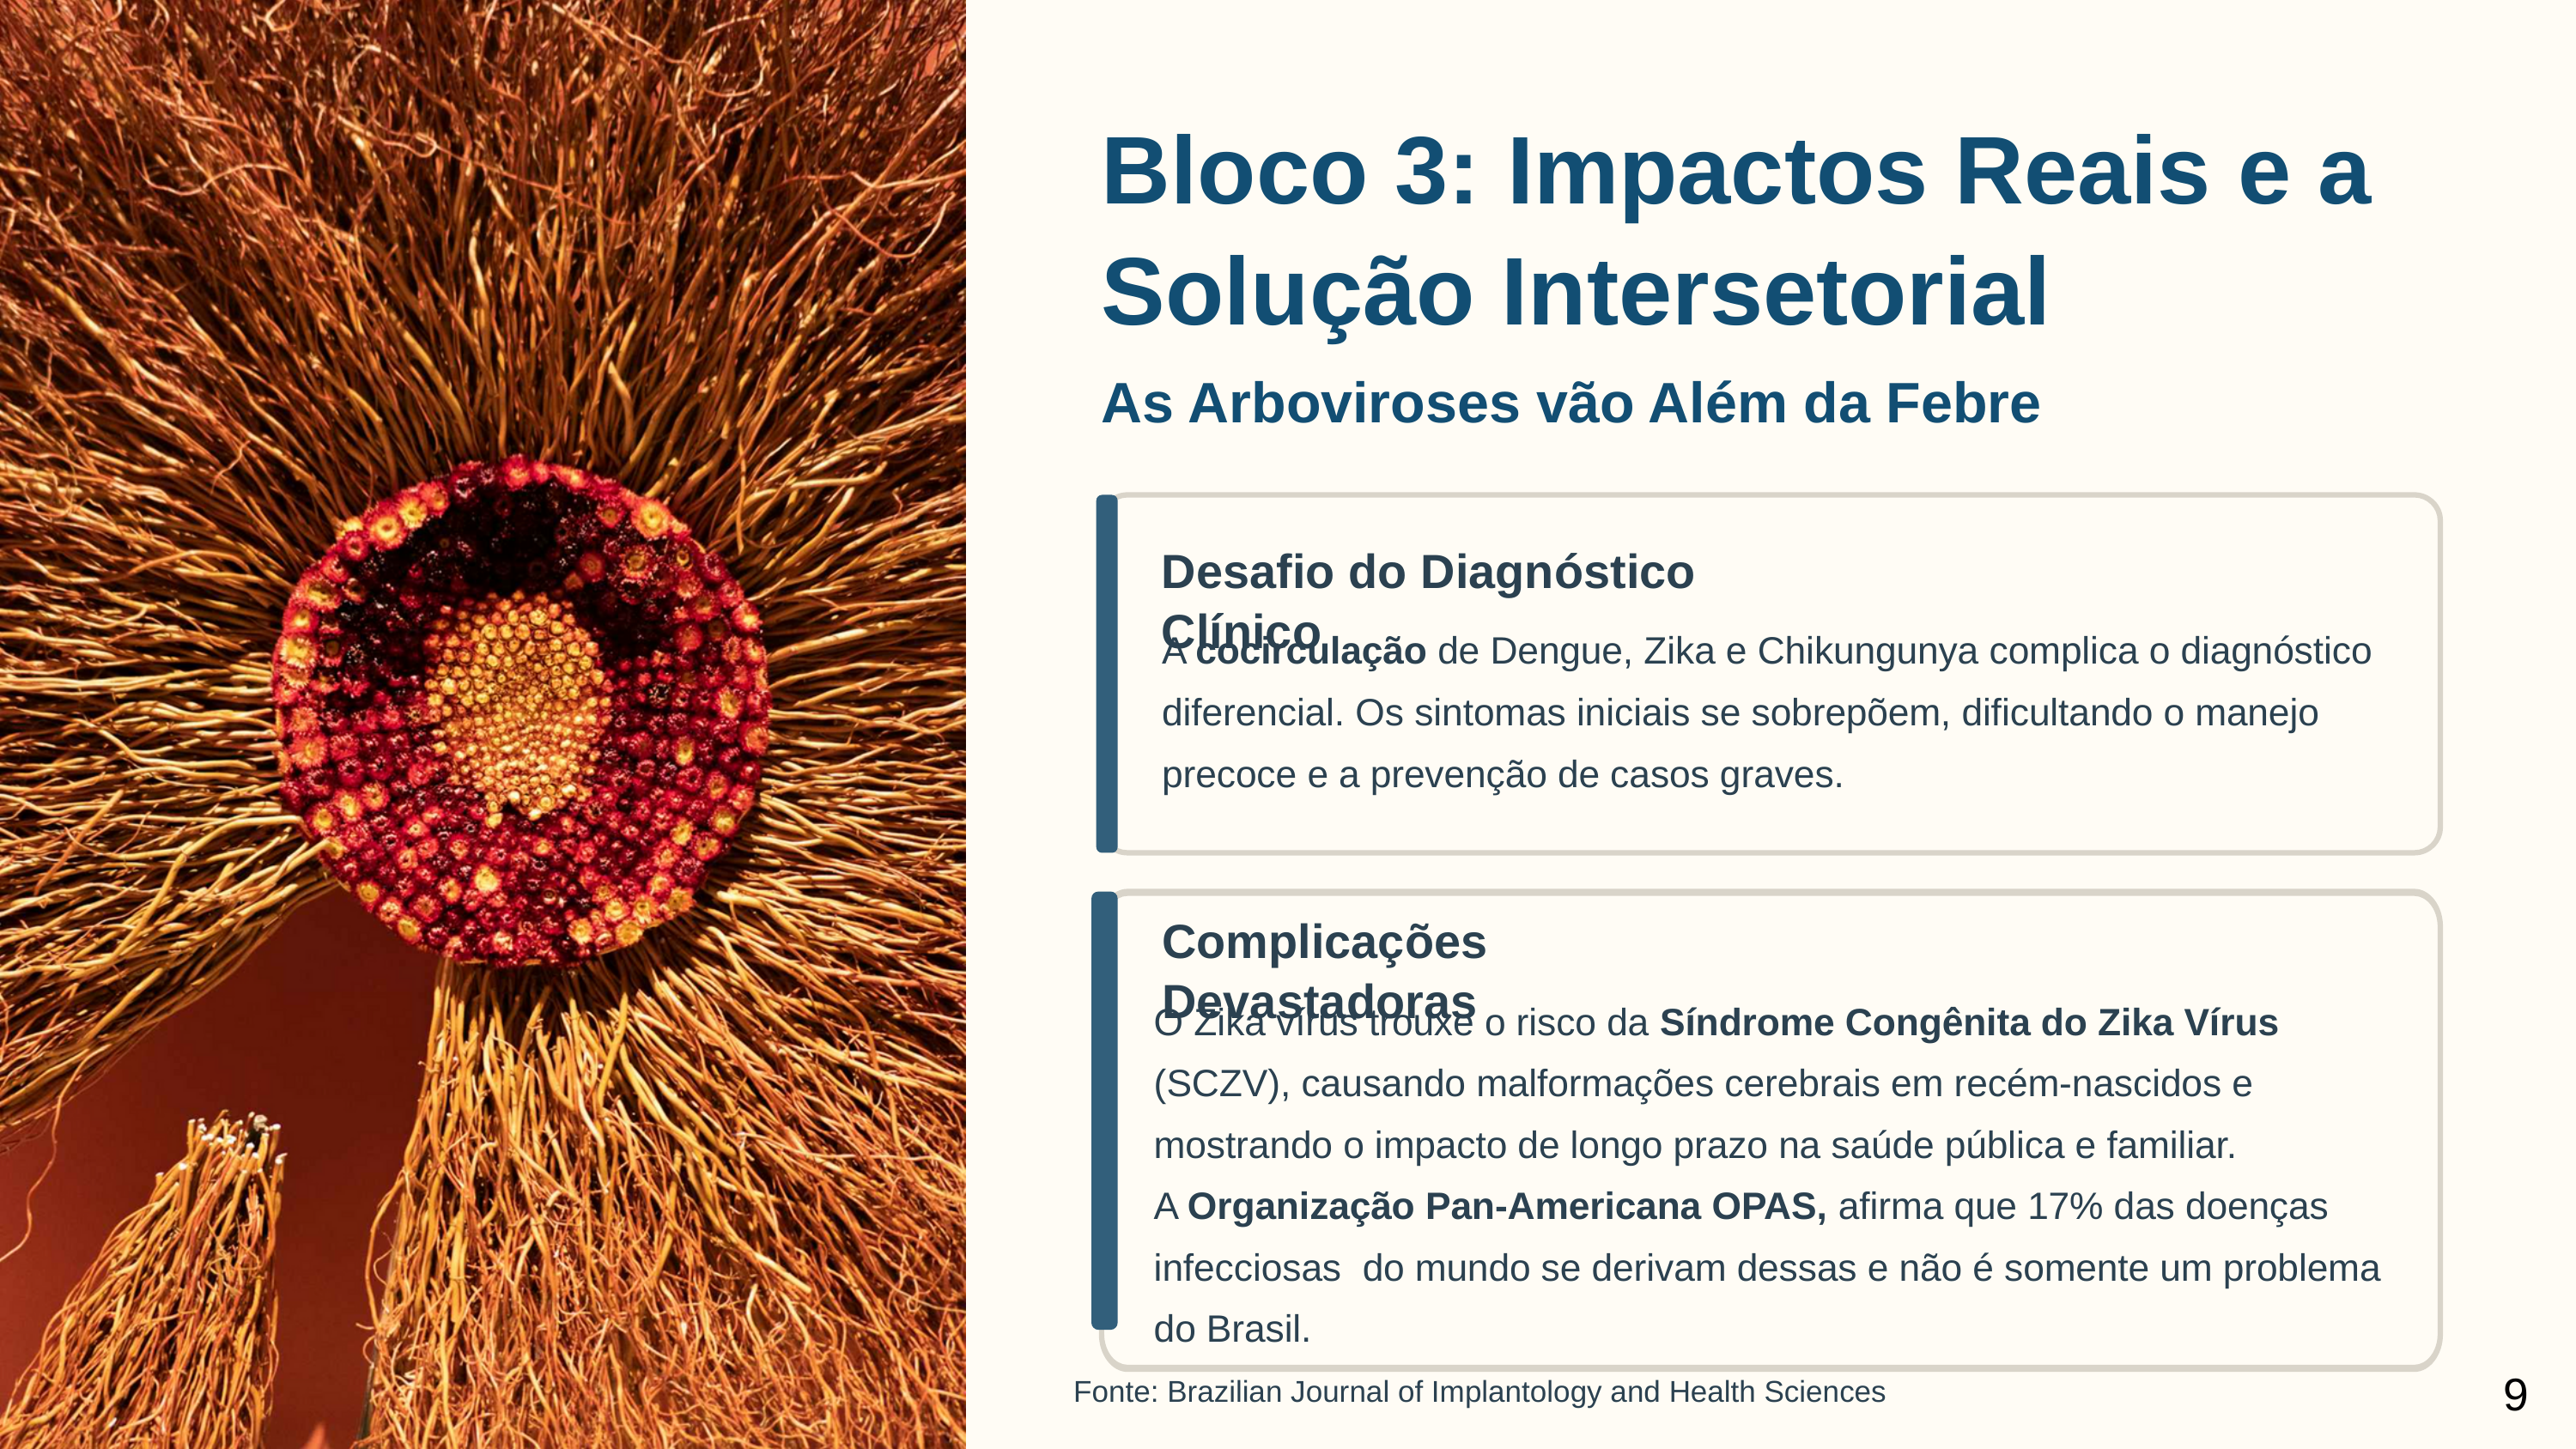

Bloco 3: Impactos Reais e a Solução Intersetorial
As Arboviroses vão Além da Febre

Desafio do Diagnóstico Clínico
A cocirculação de Dengue, Zika e Chikungunya complica o diagnóstico diferencial. Os sintomas iniciais se sobrepõem, dificultando o manejo precoce e a prevenção de casos graves.

Complicações Devastadoras
O Zika vírus trouxe o risco da Síndrome Congênita do Zika Vírus (SCZV), causando malformações cerebrais em recém-nascidos e mostrando o impacto de longo prazo na saúde pública e familiar.
A Organização Pan-Americana OPAS, afirma que 17% das doenças infecciosas  do mundo se derivam dessas e não é somente um problema do Brasil.

Fonte: Brazilian Journal of Implantology and Health Sciences
9